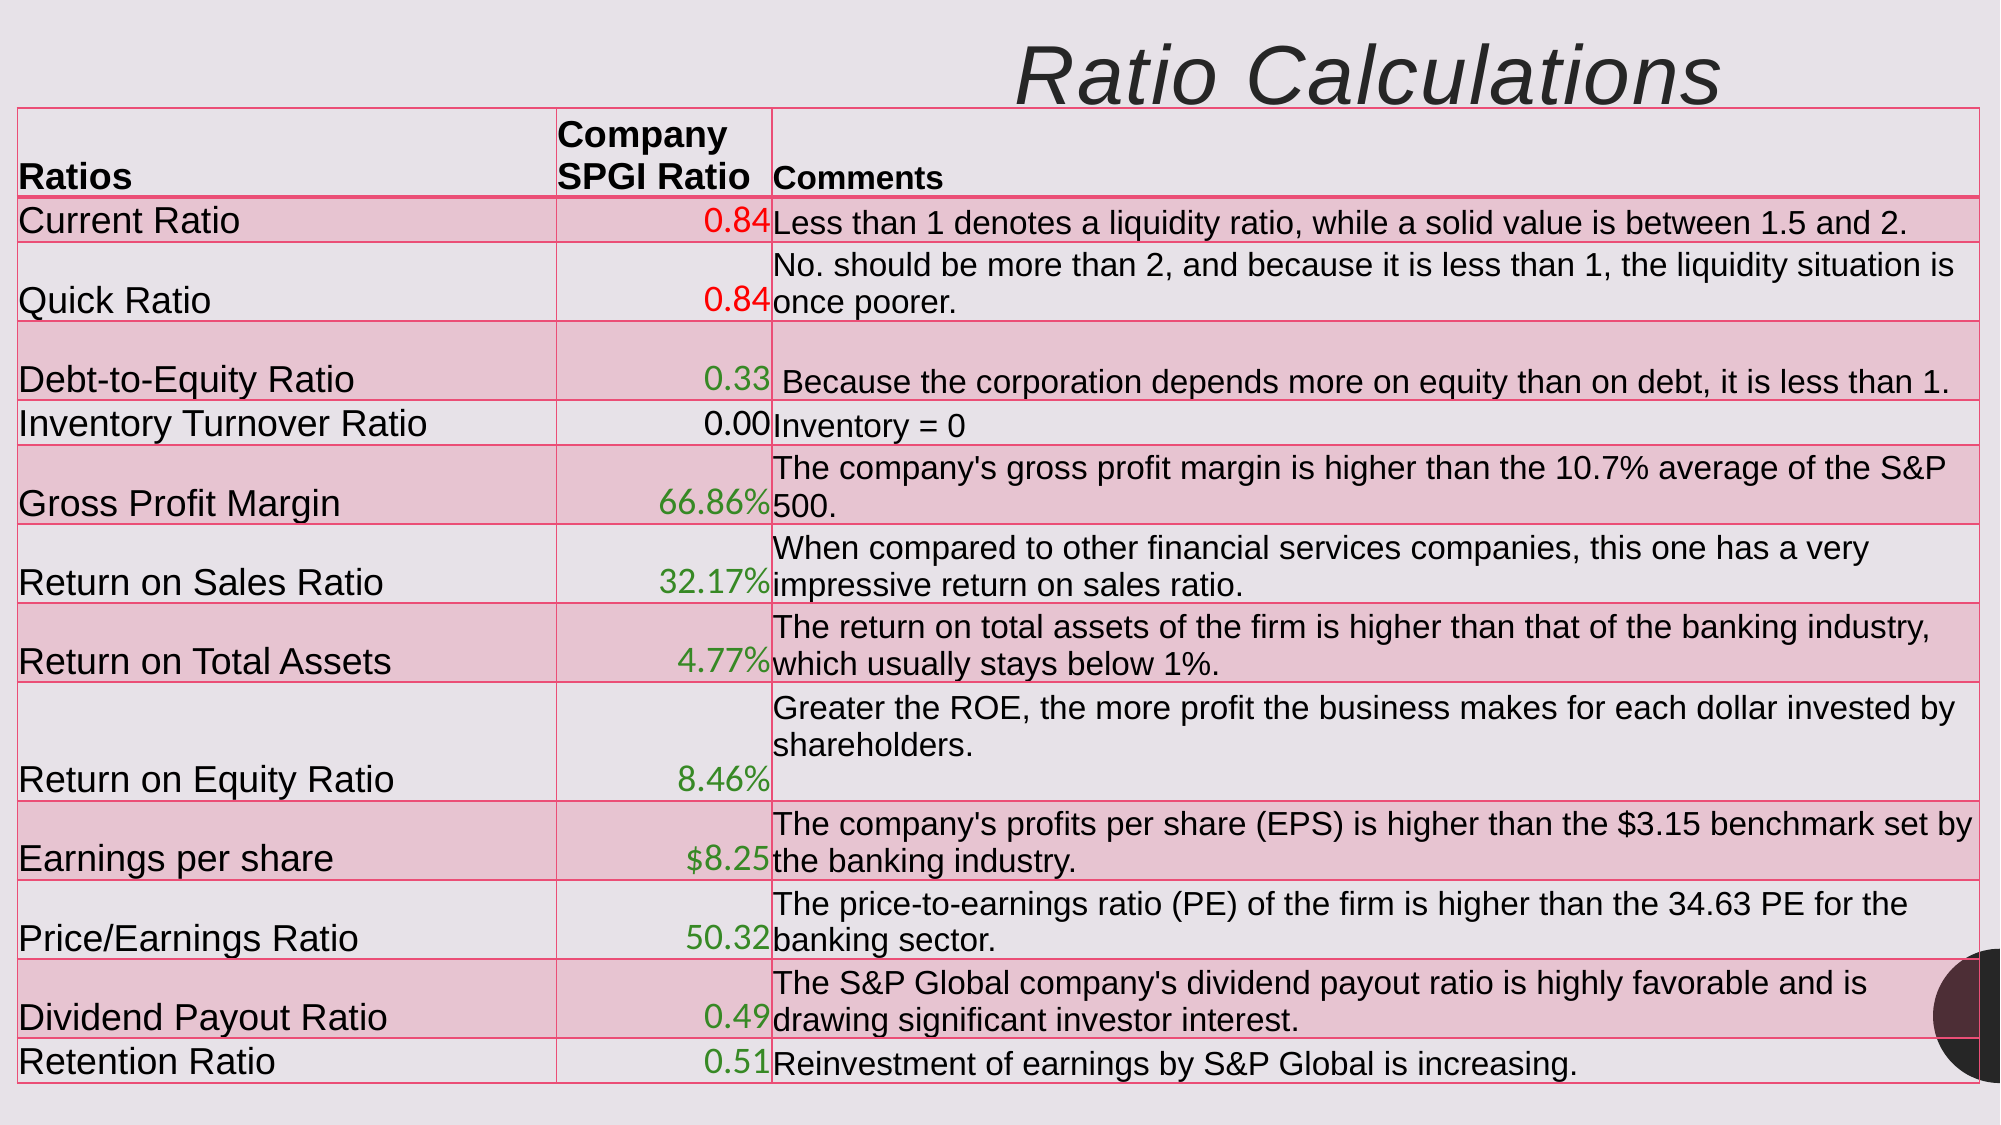

# Ratio Calculations
| Ratios | Company SPGI Ratio | Comments |
| --- | --- | --- |
| Current Ratio | 0.84 | Less than 1 denotes a liquidity ratio, while a solid value is between 1.5 and 2. |
| Quick Ratio | 0.84 | No. should be more than 2, and because it is less than 1, the liquidity situation is once poorer. |
| Debt-to-Equity Ratio | 0.33 | Because the corporation depends more on equity than on debt, it is less than 1. |
| Inventory Turnover Ratio | 0.00 | Inventory = 0 |
| Gross Profit Margin | 66.86% | The company's gross profit margin is higher than the 10.7% average of the S&P 500. |
| Return on Sales Ratio | 32.17% | When compared to other financial services companies, this one has a very impressive return on sales ratio. |
| Return on Total Assets | 4.77% | The return on total assets of the firm is higher than that of the banking industry, which usually stays below 1%. |
| Return on Equity Ratio | 8.46% | Greater the ROE, the more profit the business makes for each dollar invested by shareholders. |
| Earnings per share | $8.25 | The company's profits per share (EPS) is higher than the $3.15 benchmark set by the banking industry. |
| Price/Earnings Ratio | 50.32 | The price-to-earnings ratio (PE) of the firm is higher than the 34.63 PE for the banking sector. |
| Dividend Payout Ratio | 0.49 | The S&P Global company's dividend payout ratio is highly favorable and is drawing significant investor interest. |
| Retention Ratio | 0.51 | Reinvestment of earnings by S&P Global is increasing. |